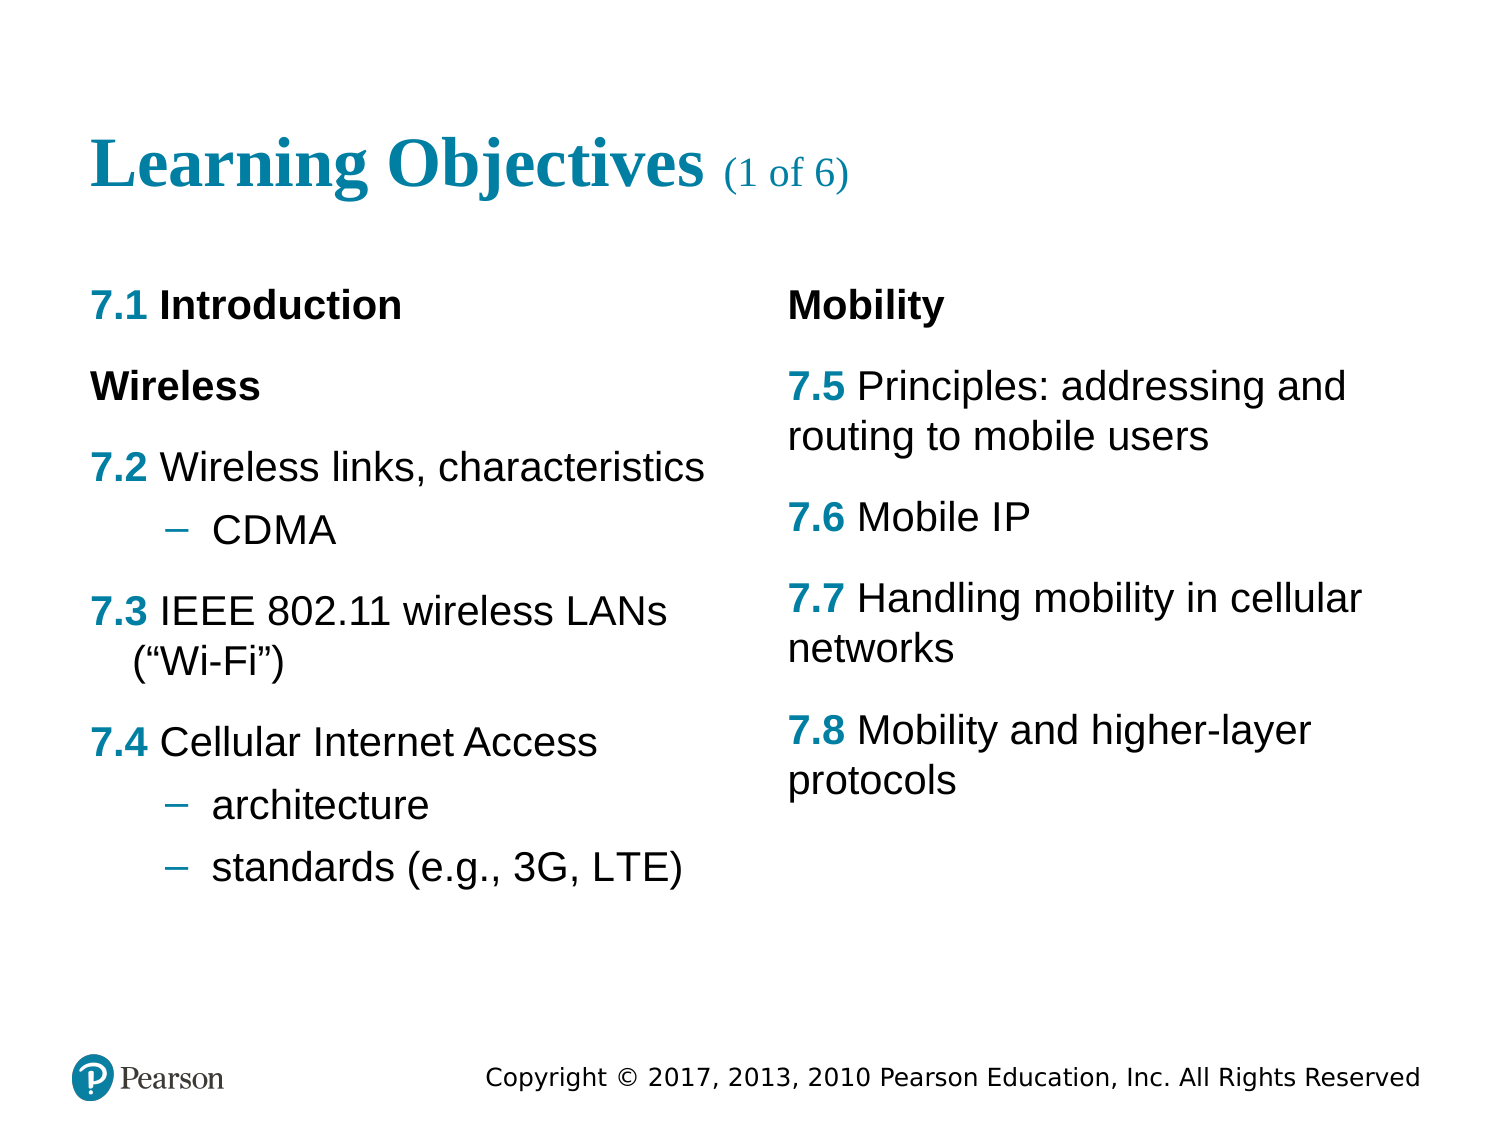

# Learning Objectives (1 of 6)
7.1 Introduction
Wireless
7.2 Wireless links, characteristics
C D M A
7.3 I E E E 802.11 wireless LANs (“Wi-Fi”)
7.4 Cellular Internet Access
architecture
standards (e.g., 3G, L T E)
Mobility
7.5 Principles: addressing and routing to mobile users
7.6 Mobile I P
7.7 Handling mobility in cellular networks
7.8 Mobility and higher-layer protocols